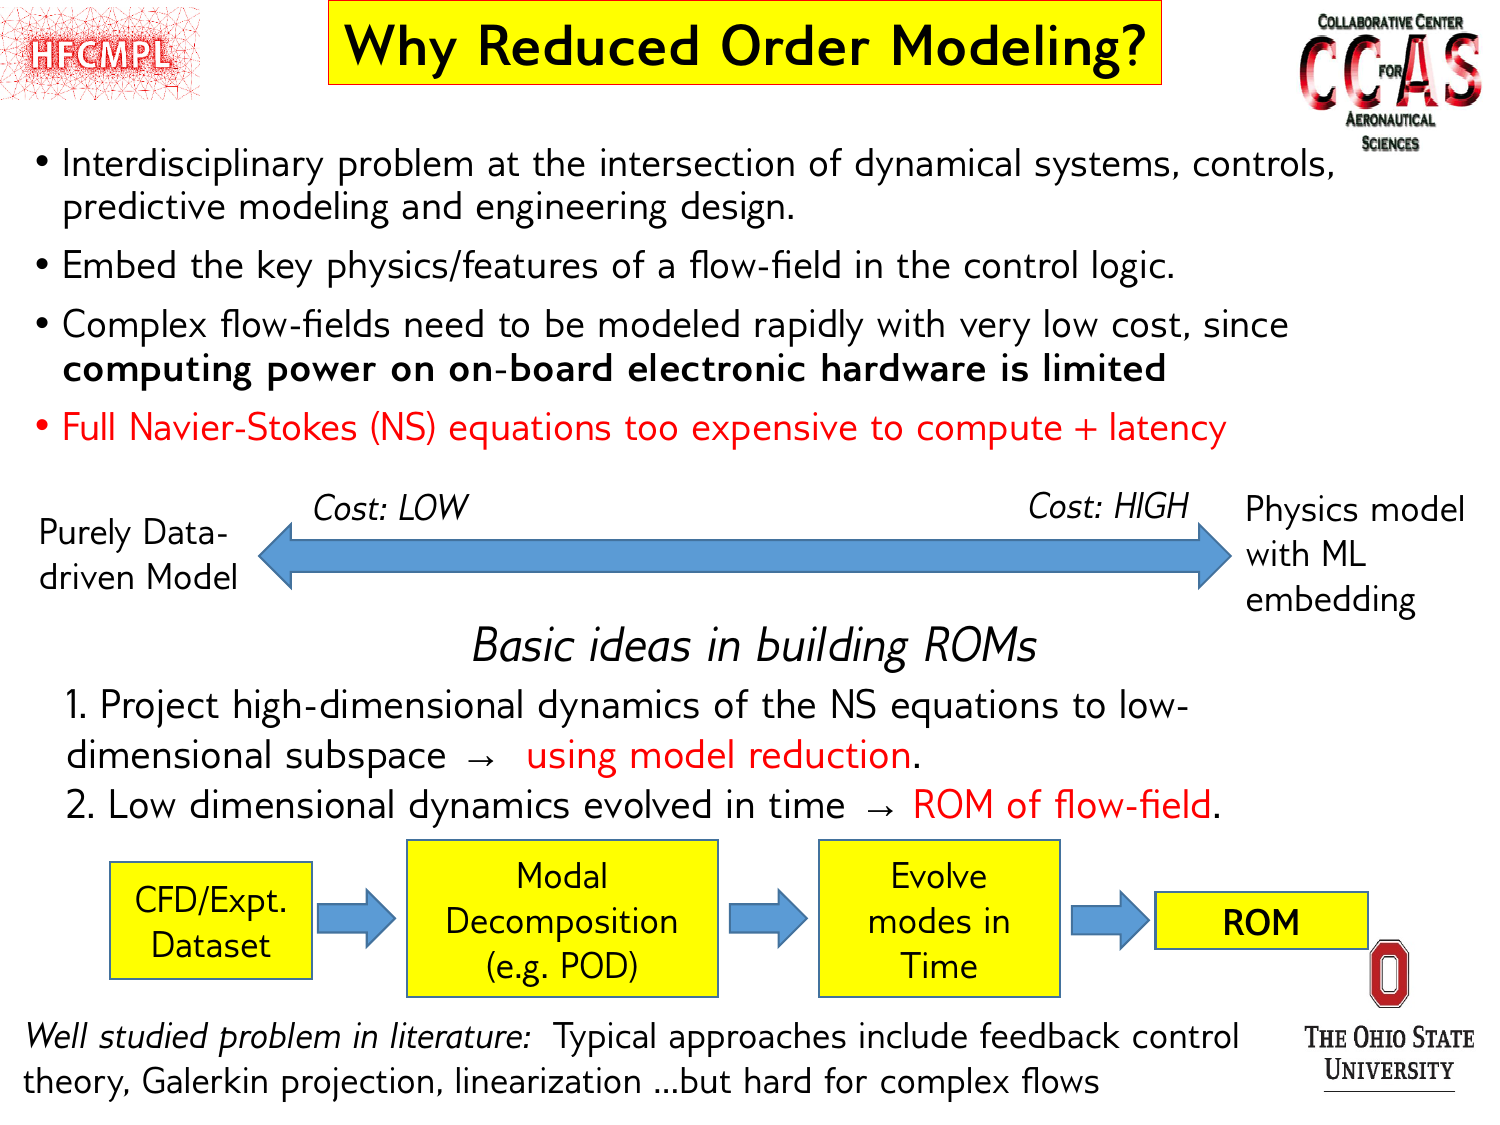

Why Reduced Order Modeling?
Interdisciplinary problem at the intersection of dynamical systems, controls, predictive modeling and engineering design.
Embed the key physics/features of a flow-field in the control logic.
Complex flow-fields need to be modeled rapidly with very low cost, since computing power on on-board electronic hardware is limited
Full Navier-Stokes (NS) equations too expensive to compute + latency
Cost: HIGH
Cost: LOW
Physics model with ML embedding
Purely Data-driven Model

Basic ideas in building ROMs
1. Project high-dimensional dynamics of the NS equations to low-dimensional subspace →  using model reduction.
2. Low dimensional dynamics evolved in time → ROM of flow-field.
Modal Decomposition (e.g. POD)
Evolve modes in Time
CFD/Expt. Dataset

ROM
Well studied problem in literature:  Typical approaches include feedback control theory, Galerkin projection, linearization …but hard for complex flows